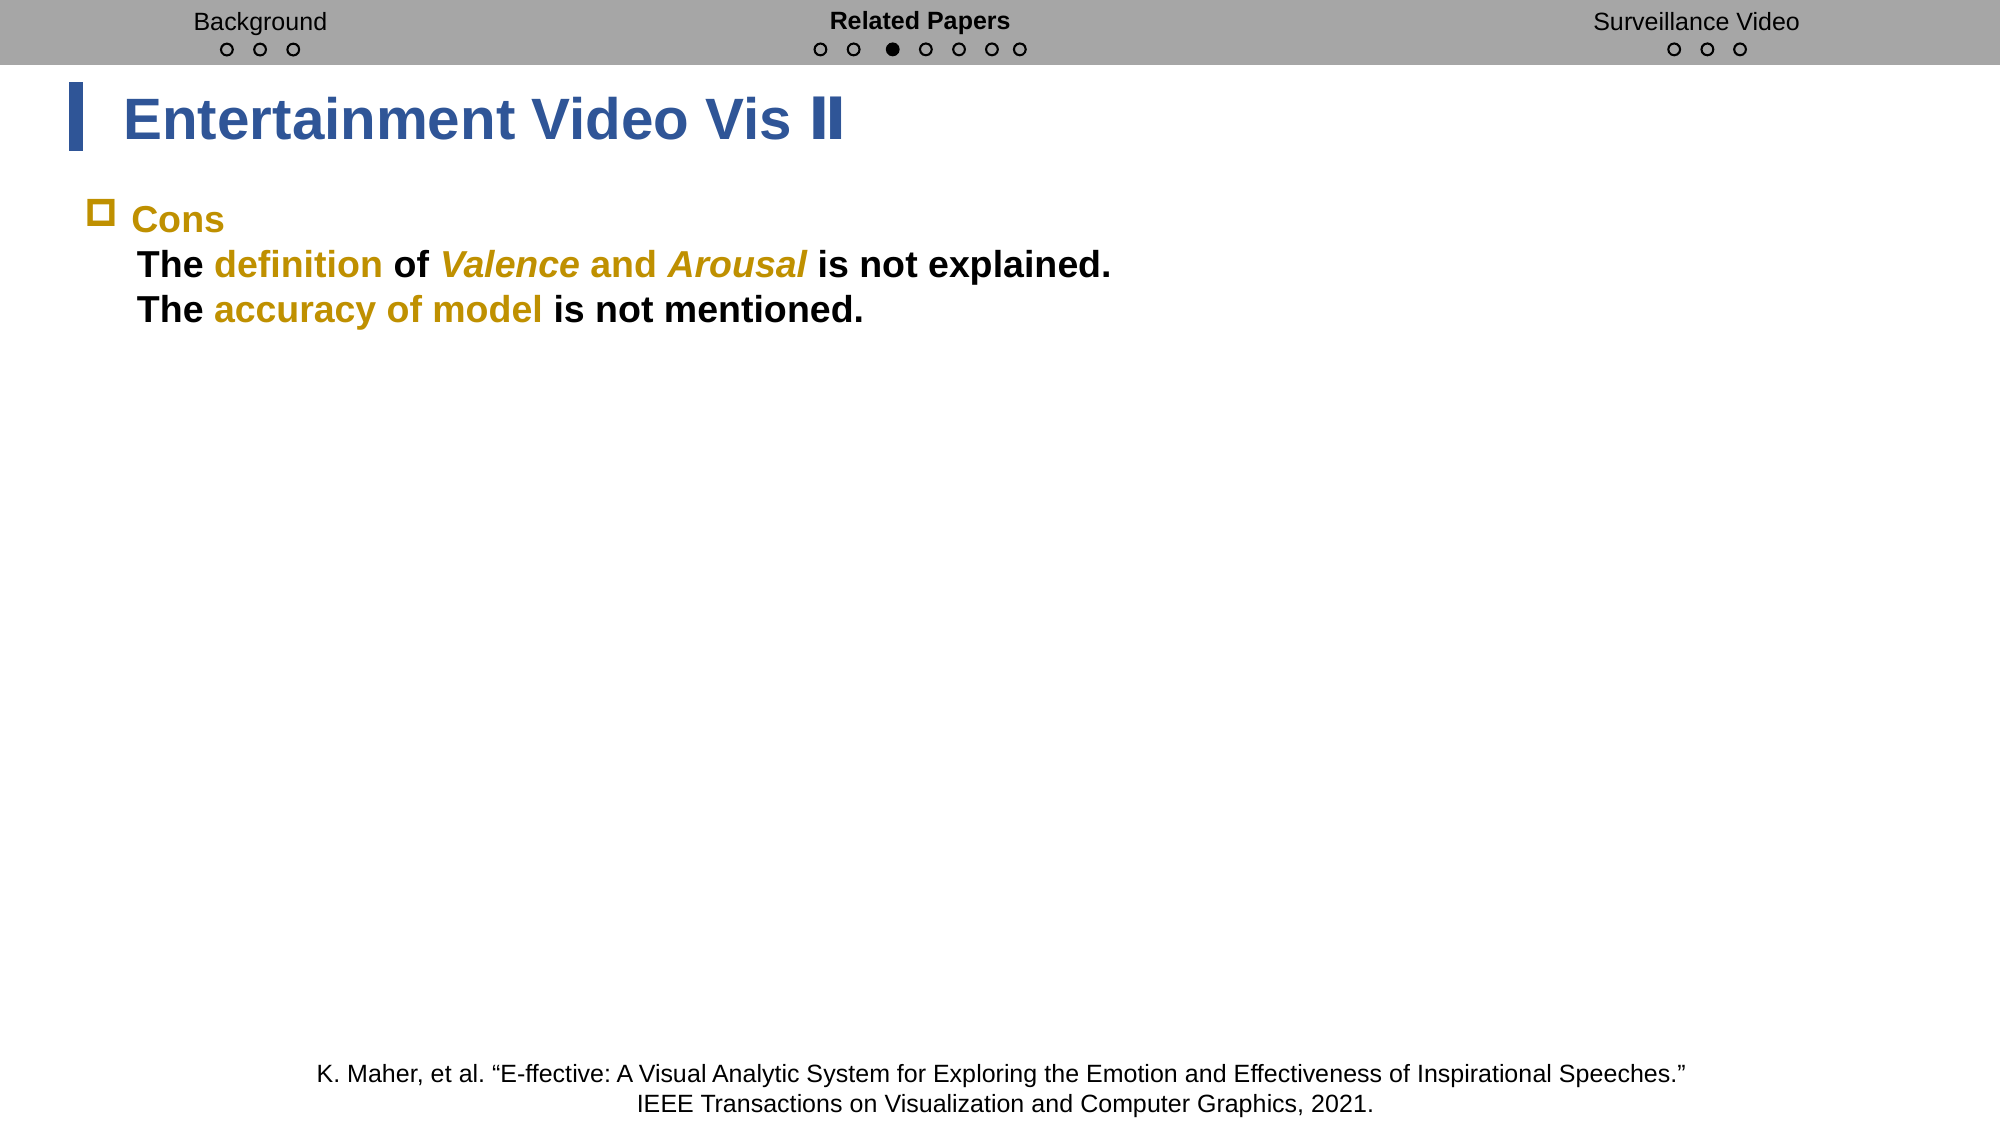

Related Papers
Background
Surveillance Video

Entertainment Video Vis Ⅱ

Cons
     The definition of Valence and Arousal is not explained.
     The accuracy of model is not mentioned.
K. Maher, et al. “E-ffective: A Visual Analytic System for Exploring the Emotion and Effectiveness of Inspirational Speeches.”
IEEE Transactions on Visualization and Computer Graphics, 2021.